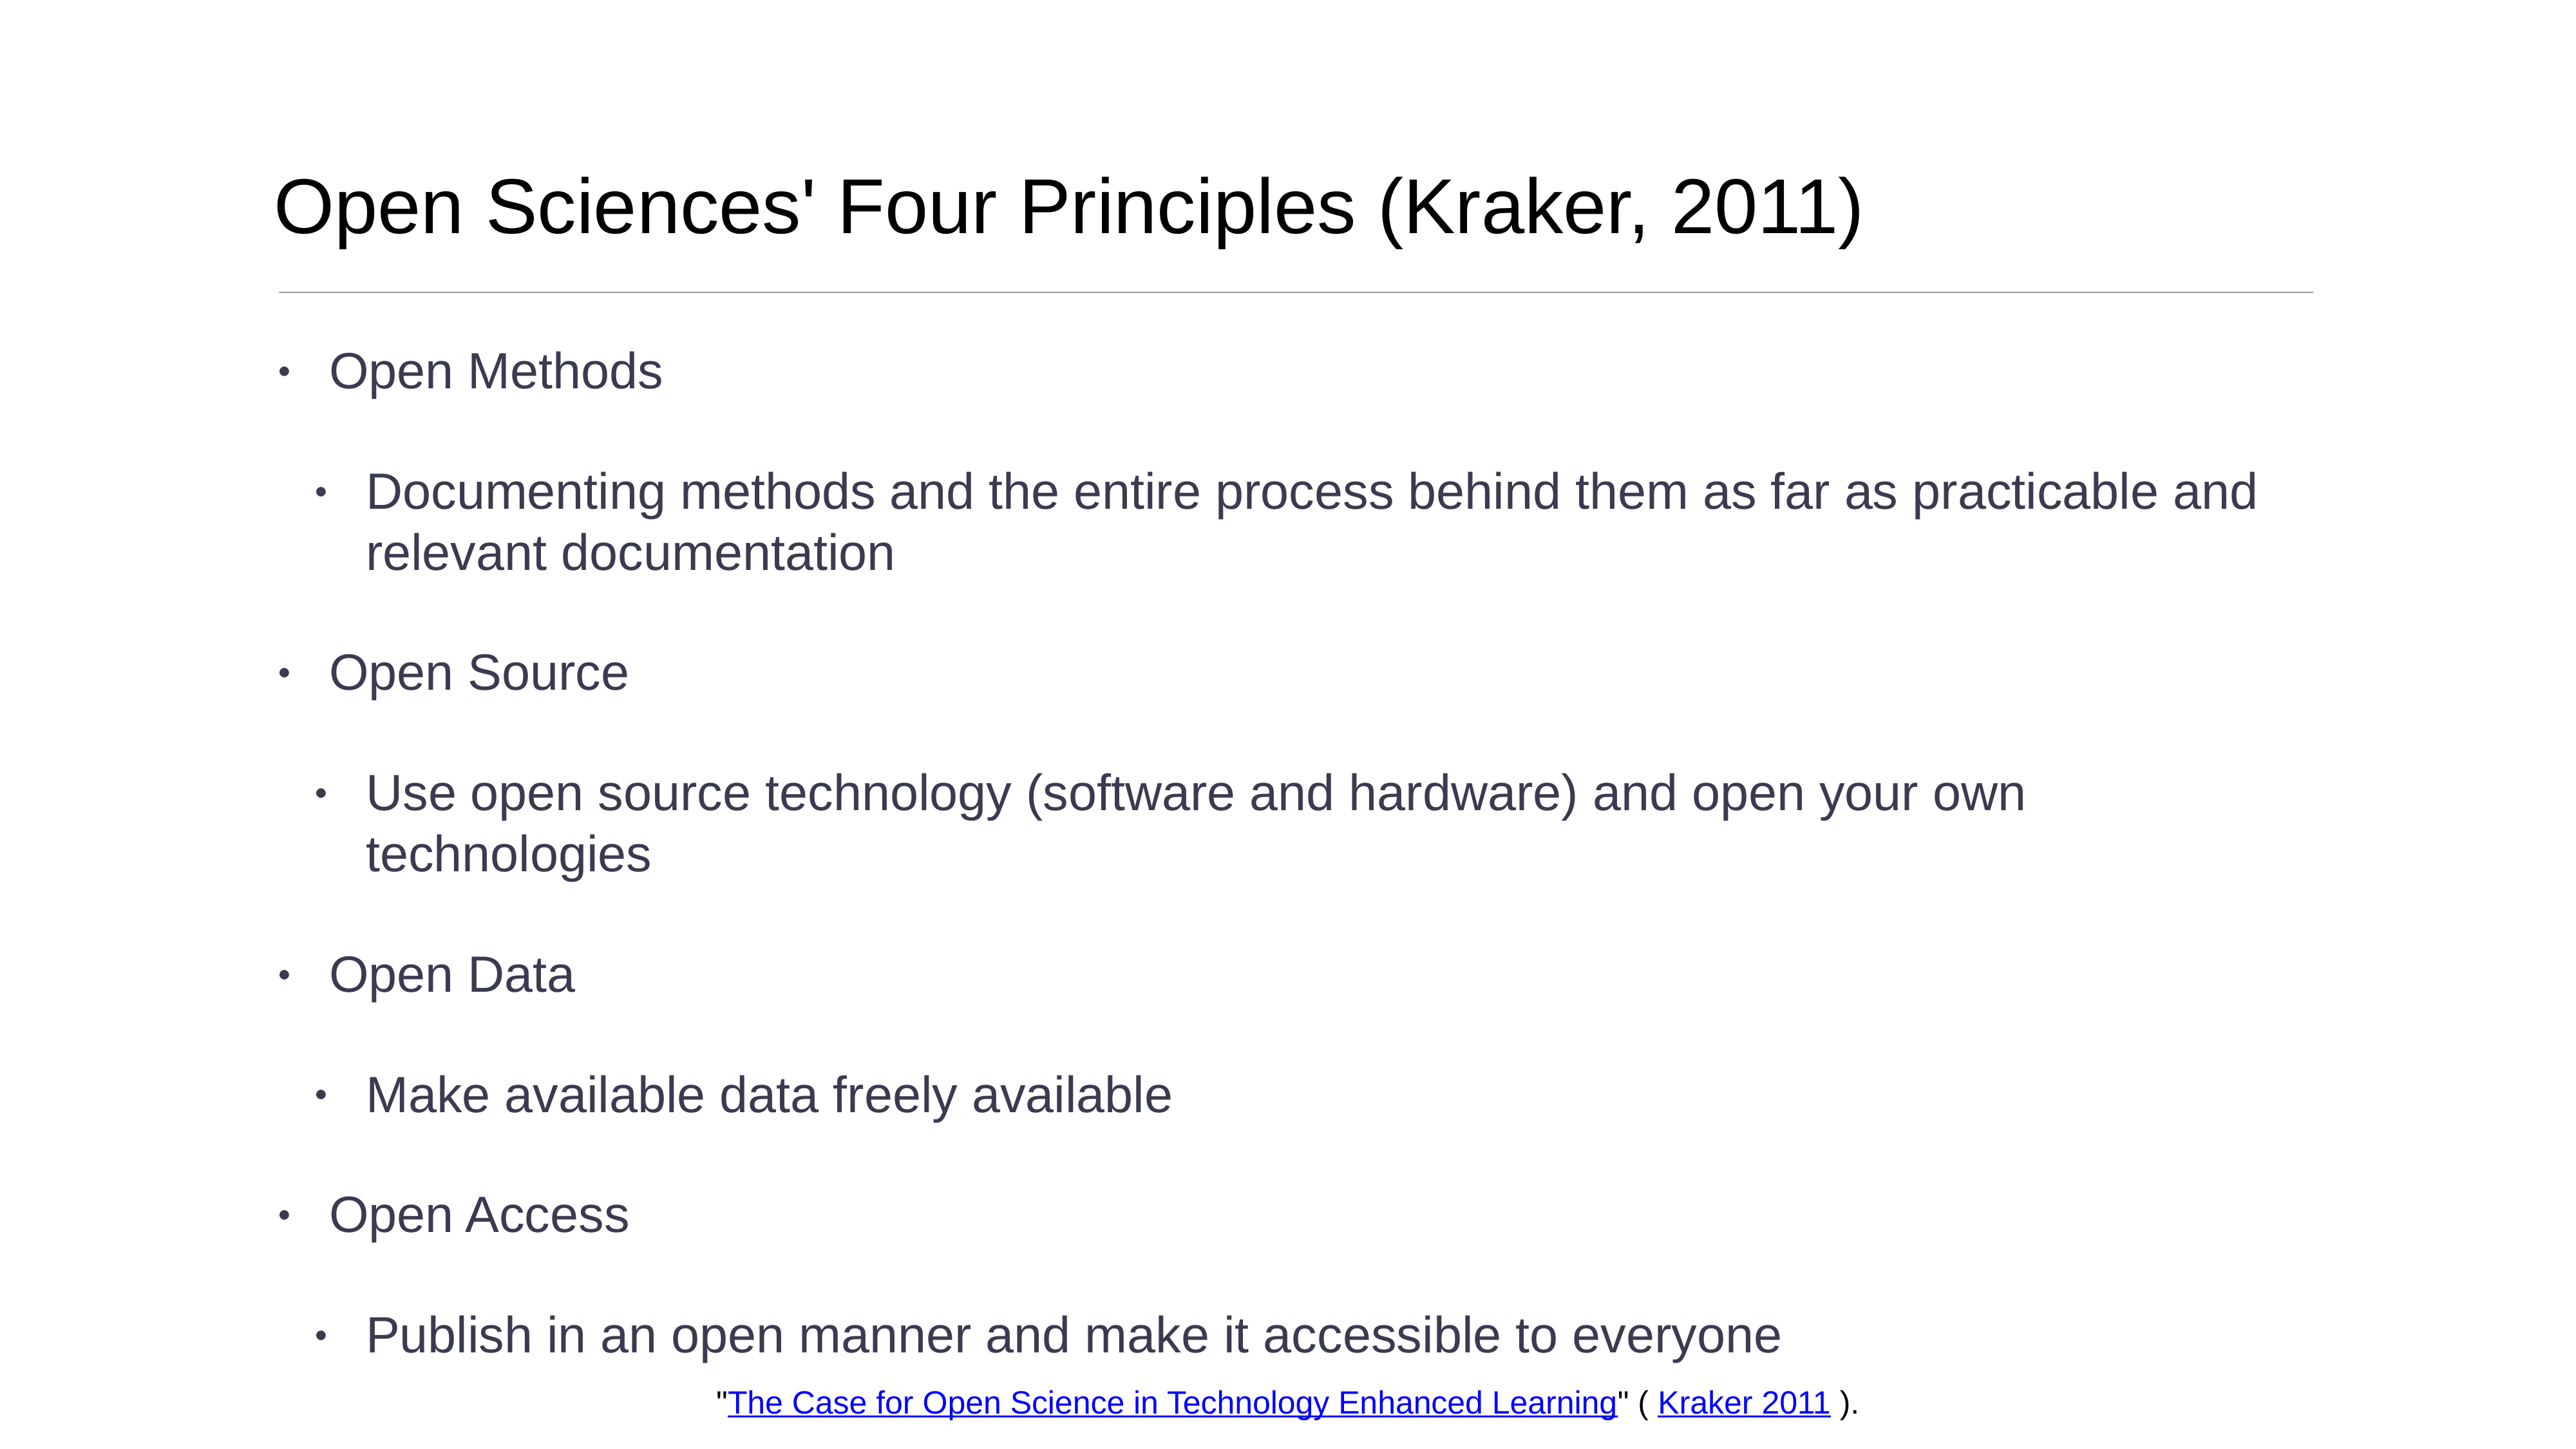

# Open Sciences' Four Principles (Kraker, 2011)
Open Methods
Documenting methods and the entire process behind them as far as practicable and relevant documentation
Open Source
Use open source technology (software and hardware) and open your own technologies
Open Data
Make available data freely available
Open Access
Publish in an open manner and make it accessible to everyone
"The Case for Open Science in Technology Enhanced Learning" ( Kraker 2011 ).